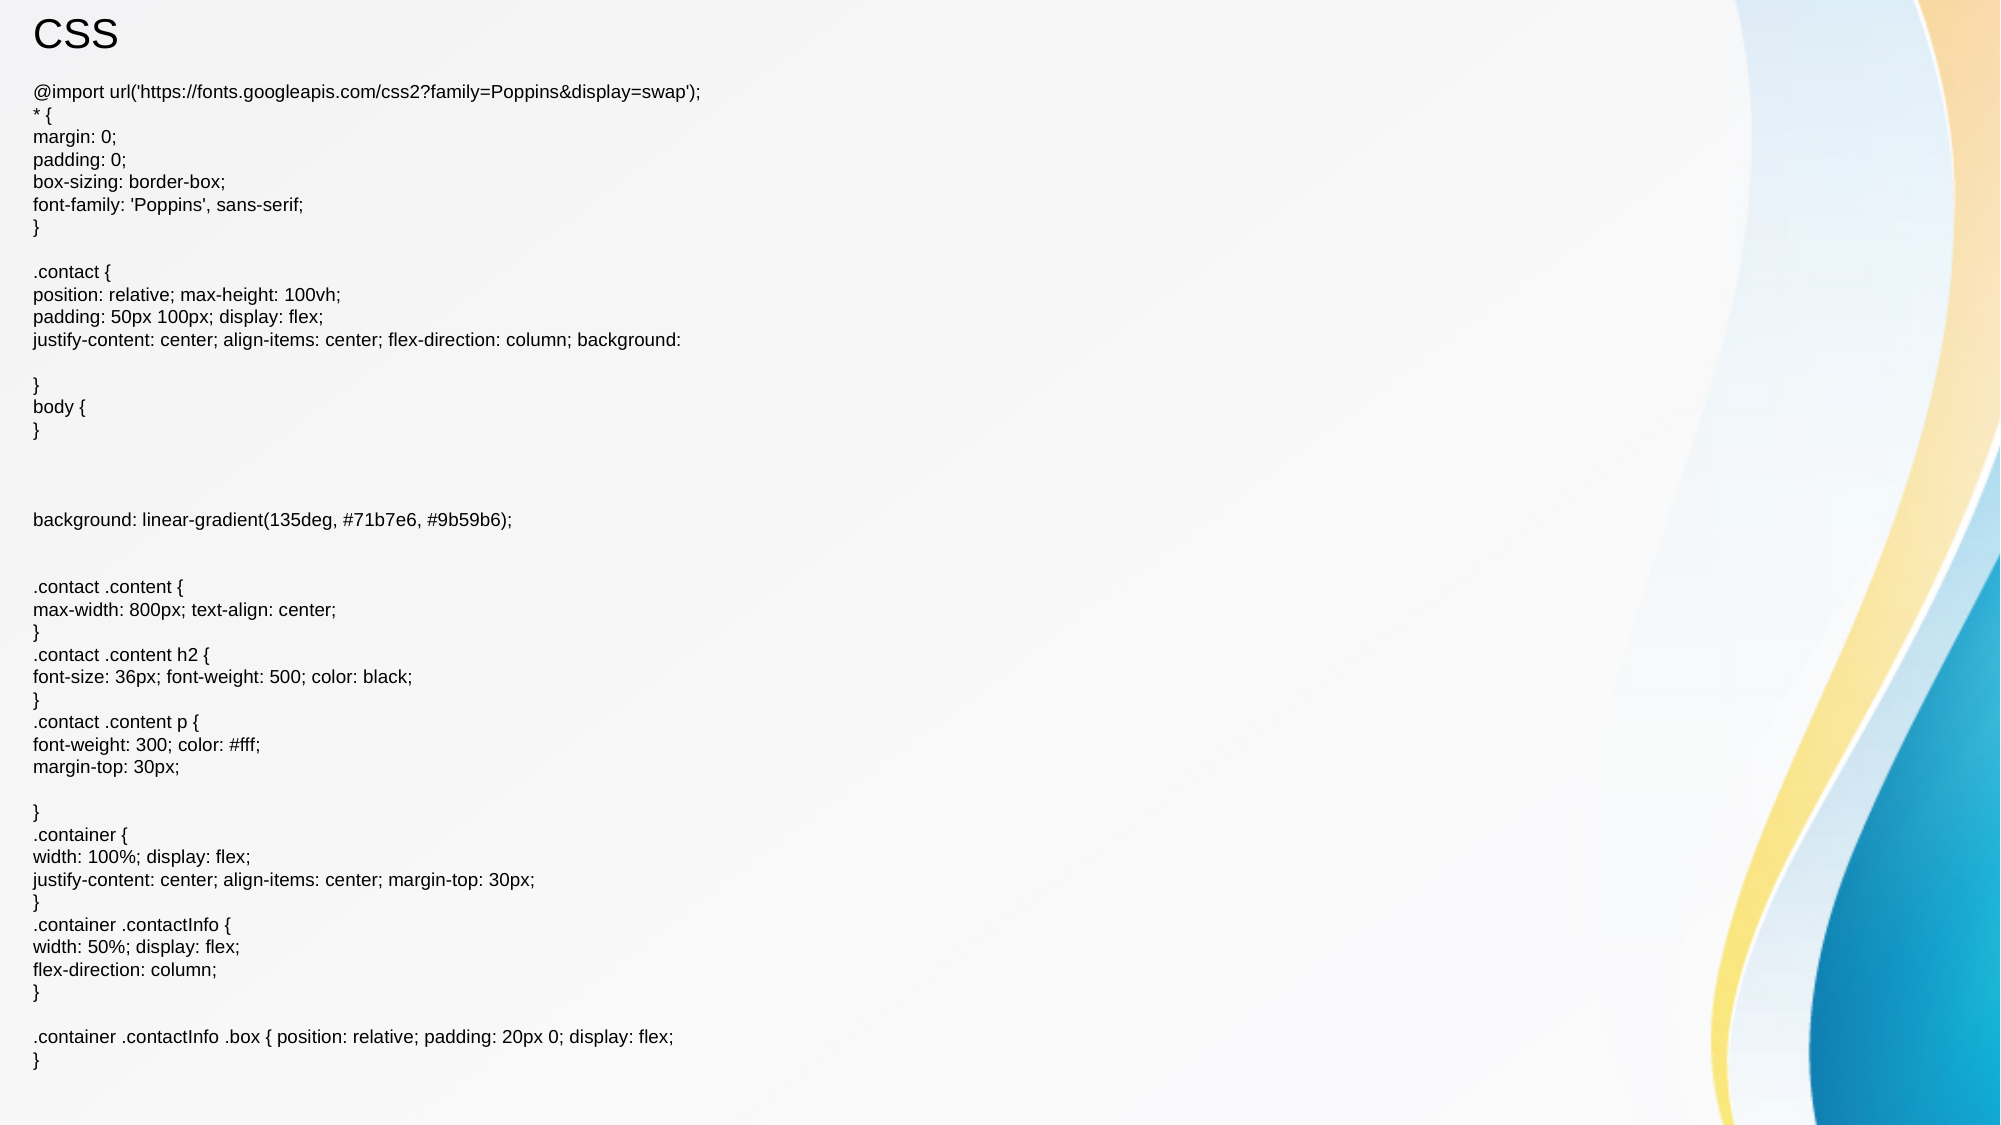

CSS

@import url('https://fonts.googleapis.com/css2?family=Poppins&display=swap');
* {
margin: 0;
padding: 0;
box-sizing: border-box;
font-family: 'Poppins', sans-serif;
}

.contact {
position: relative; max-height: 100vh;
padding: 50px 100px; display: flex;
justify-content: center; align-items: center; flex-direction: column; background:

}
body {
}

background: linear-gradient(135deg, #71b7e6, #9b59b6);

.contact .content {
max-width: 800px; text-align: center;
}
.contact .content h2 {
font-size: 36px; font-weight: 500; color: black;
}
.contact .content p {
font-weight: 300; color: #ﬀf;
margin-top: 30px;

}
.container {
width: 100%; display: flex;
justify-content: center; align-items: center; margin-top: 30px;
}
.container .contactInfo {
width: 50%; display: flex;
flex-direction: column;
}

.container .contactInfo .box { position: relative; padding: 20px 0; display: flex;
}